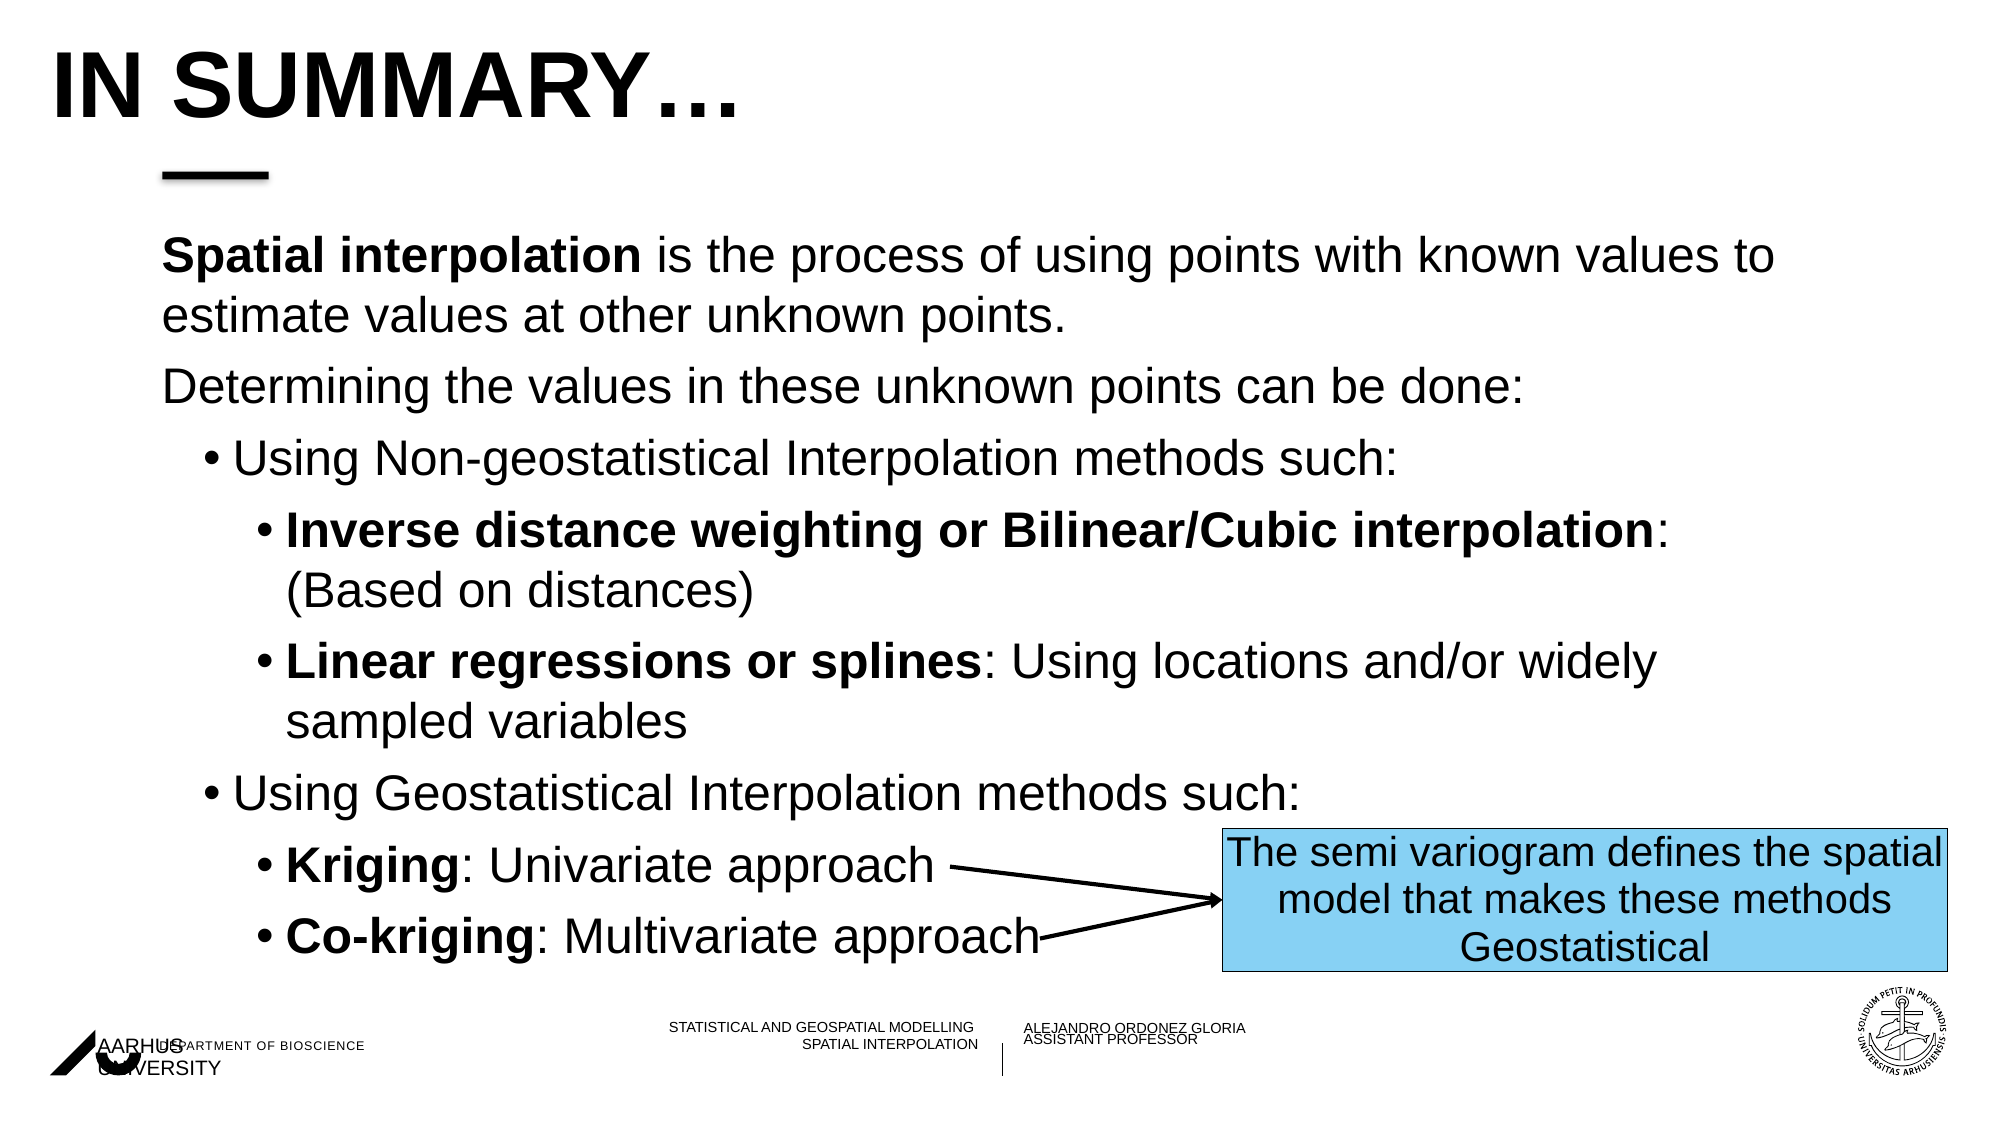

# In Summary…
Spatial interpolation is the process of using points with known values to estimate values at other unknown points.
Determining the values in these unknown points can be done:
Using Non-geostatistical Interpolation methods such:
Inverse distance weighting or Bilinear/Cubic interpolation: (Based on distances)
Linear regressions or splines: Using locations and/or widely sampled variables
Using Geostatistical Interpolation methods such:
Kriging: Univariate approach
Co-kriging: Multivariate approach

The semi variogram defines the spatial model that makes these methods Geostatistical
22/11/202227/08/2018